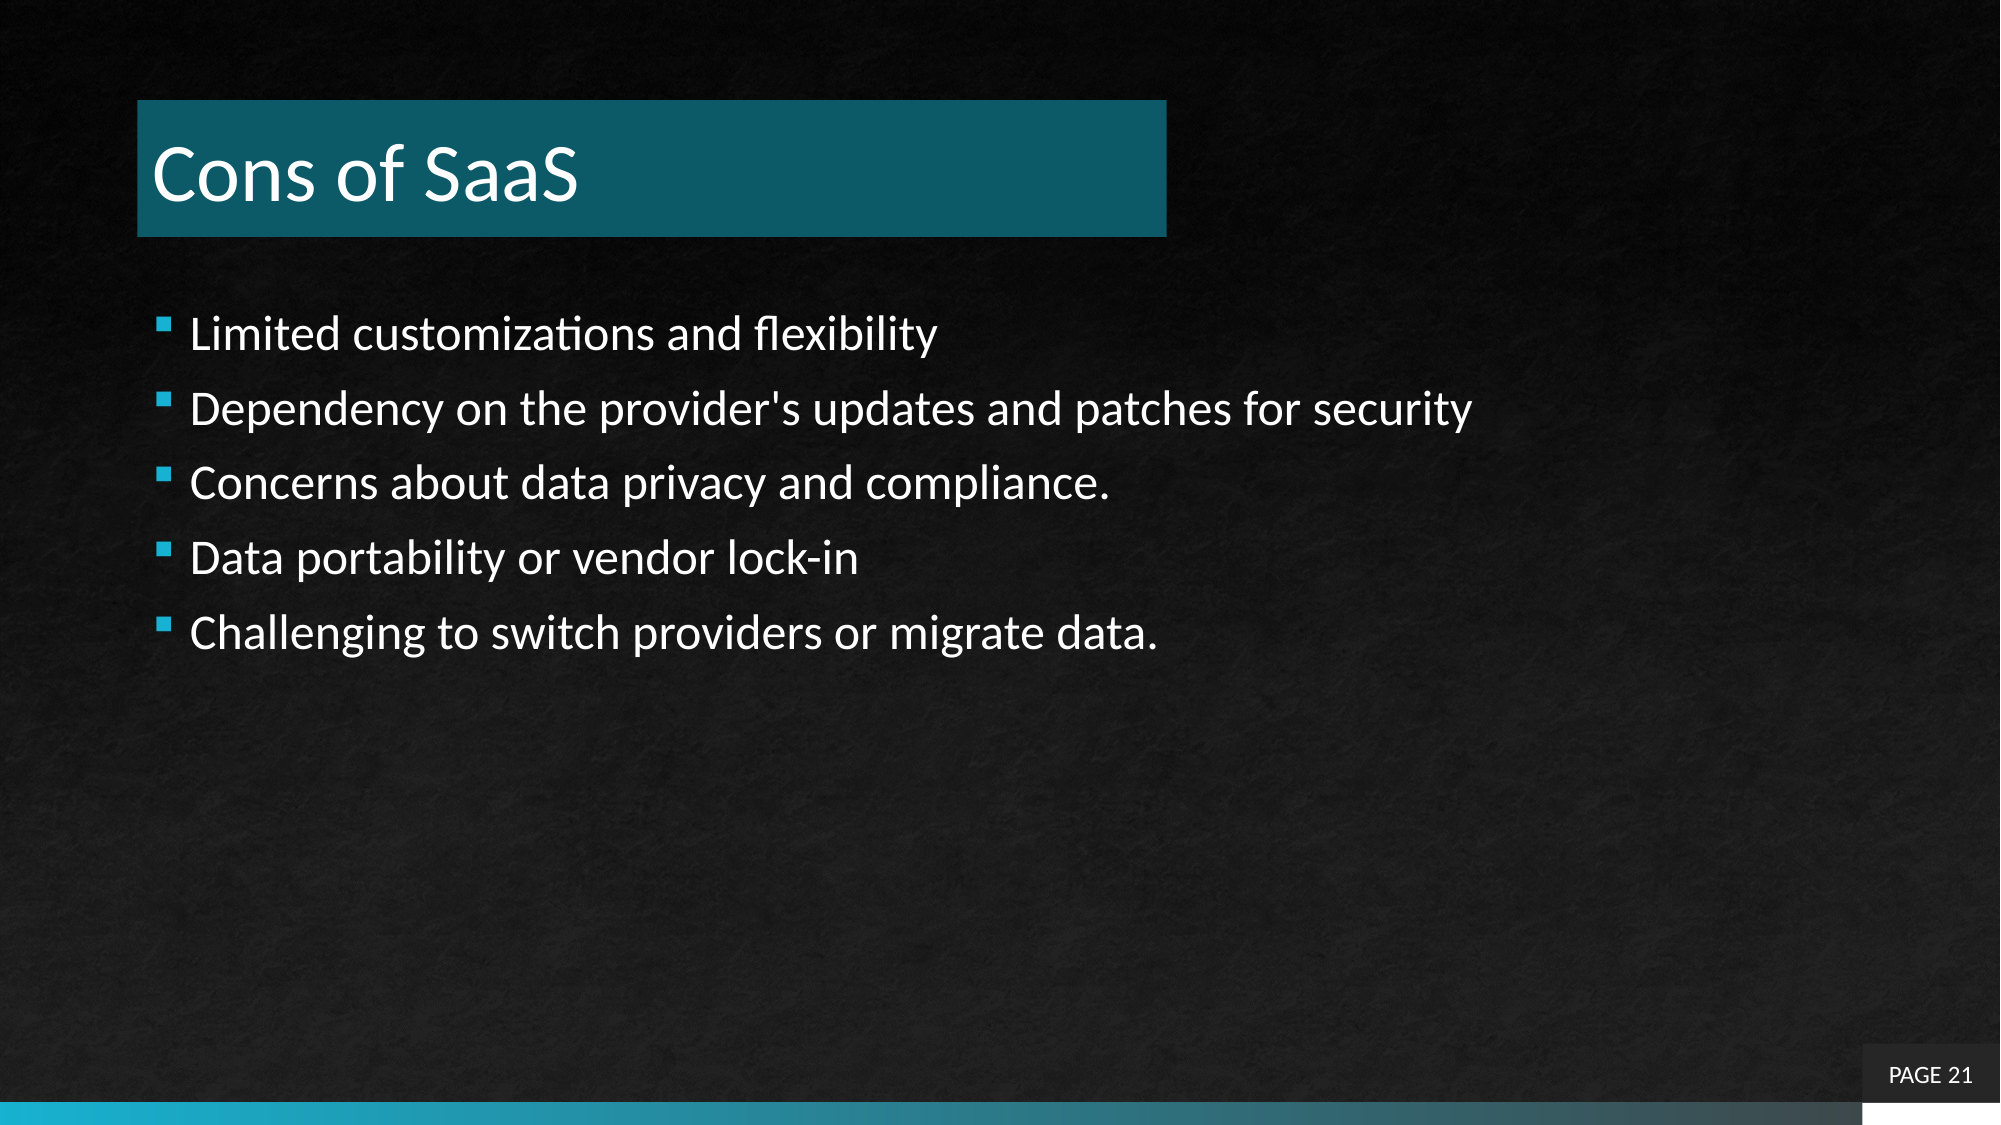

# Cons of SaaS
Limited customizations and flexibility
Dependency on the provider's updates and patches for security
Concerns about data privacy and compliance.
Data portability or vendor lock-in
Challenging to switch providers or migrate data.
PAGE 21